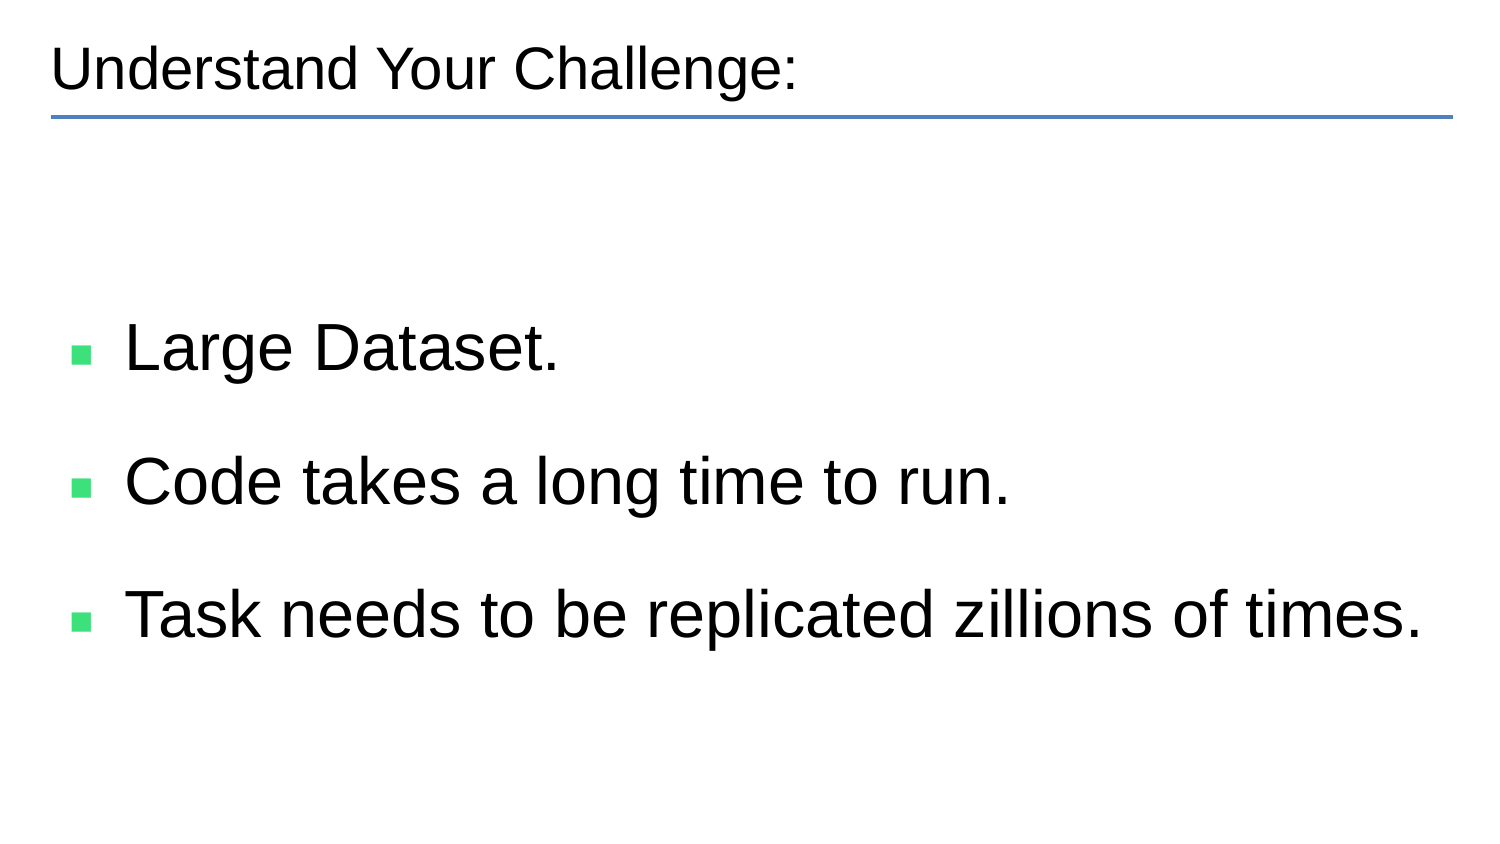

# Understand Your Challenge:

Large Dataset.
Code takes a long time to run.
Task needs to be replicated zillions of times.